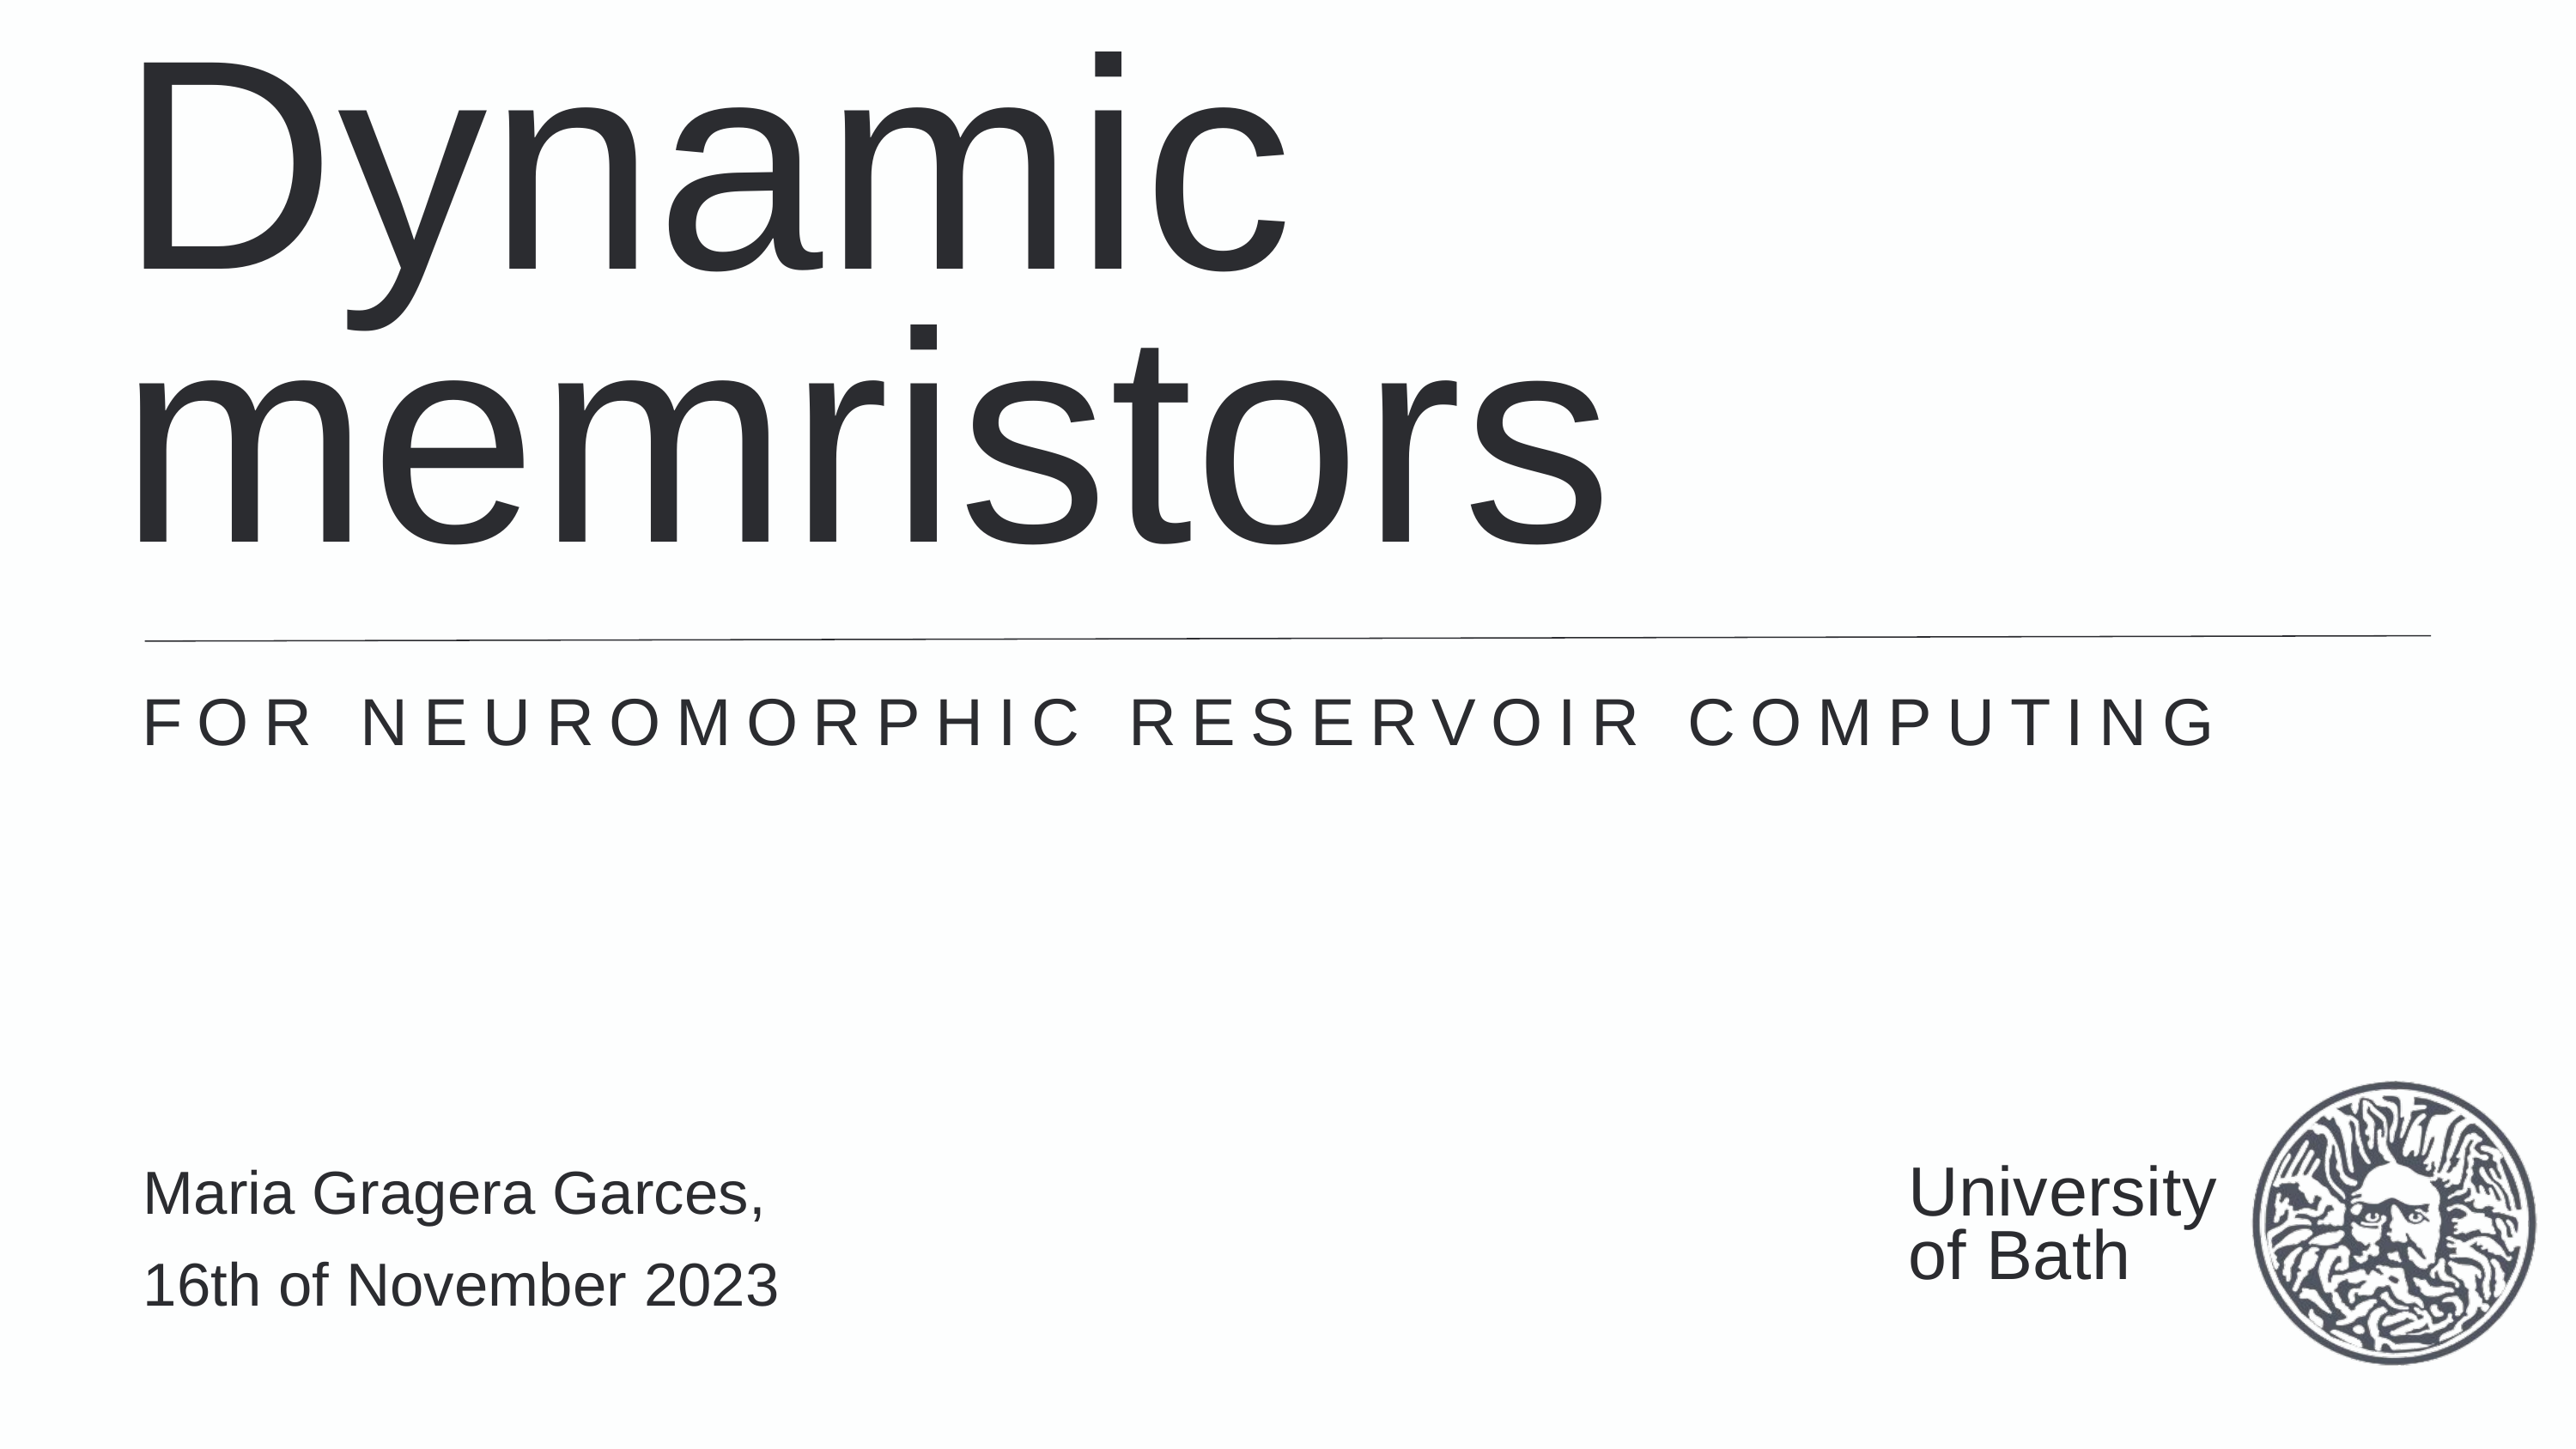

Dynamic memristors

FOR NEUROMORPHIC RESERVOIR COMPUTING

Maria Gragera Garces,
16th of November 2023
University of Bath